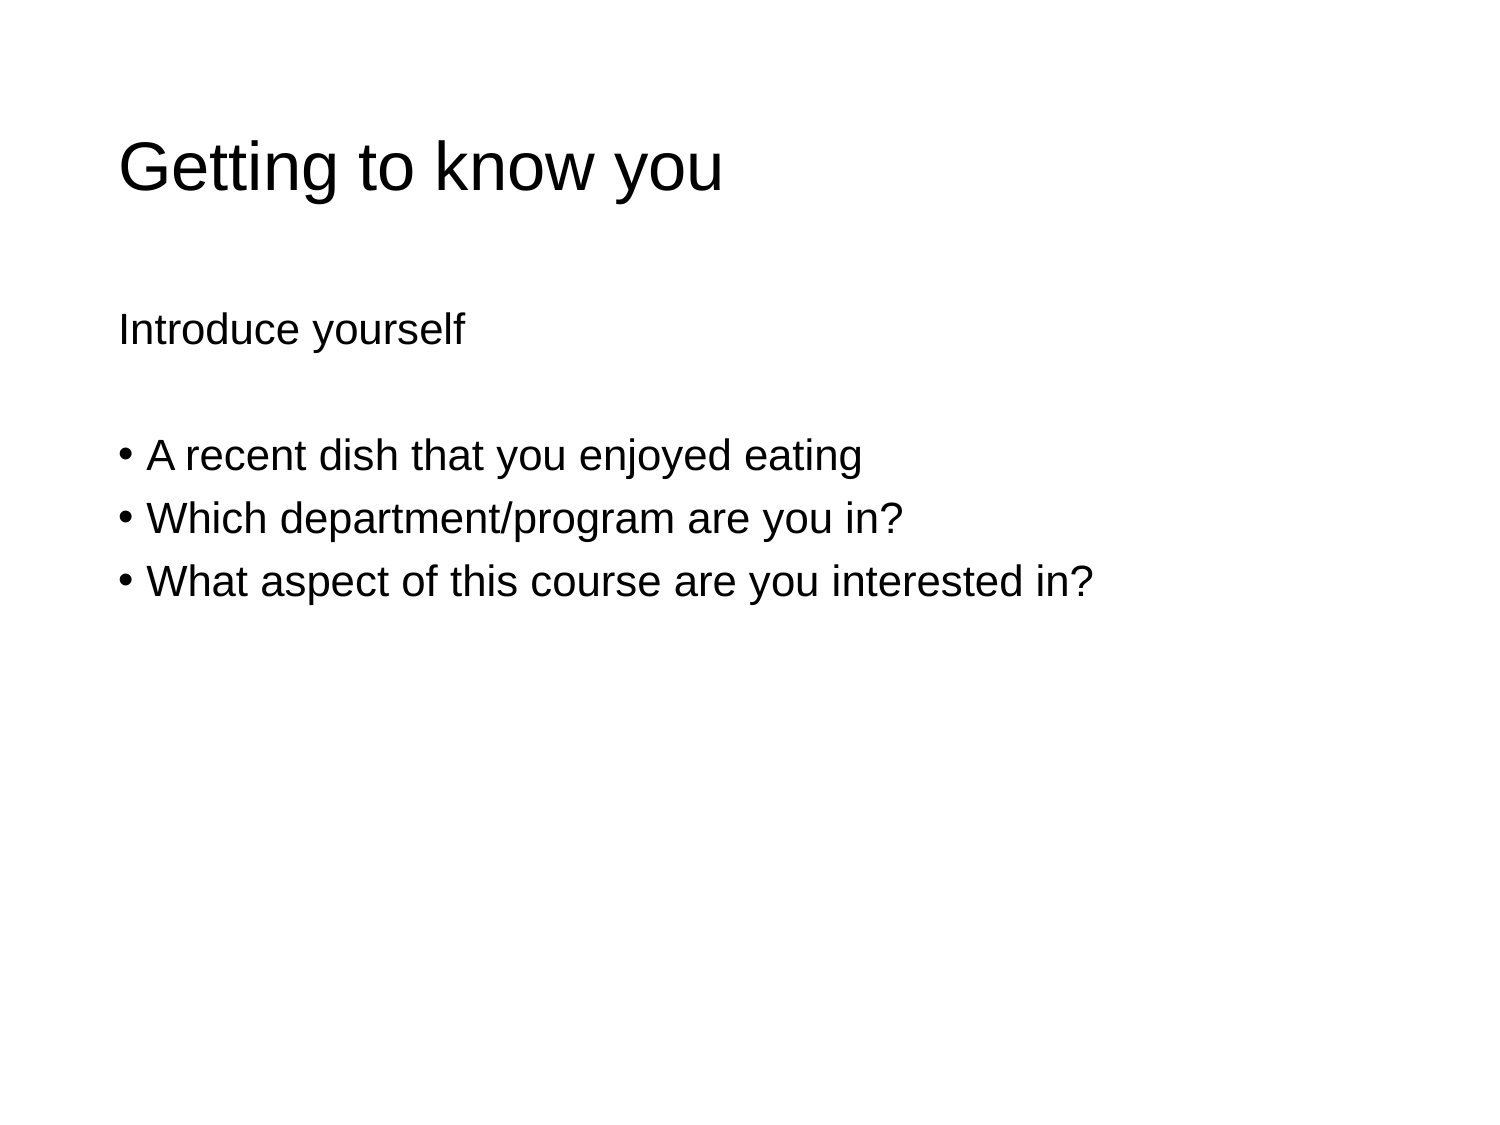

# Getting to know you
Introduce yourself

A recent dish that you enjoyed eating
Which department/program are you in?
What aspect of this course are you interested in?